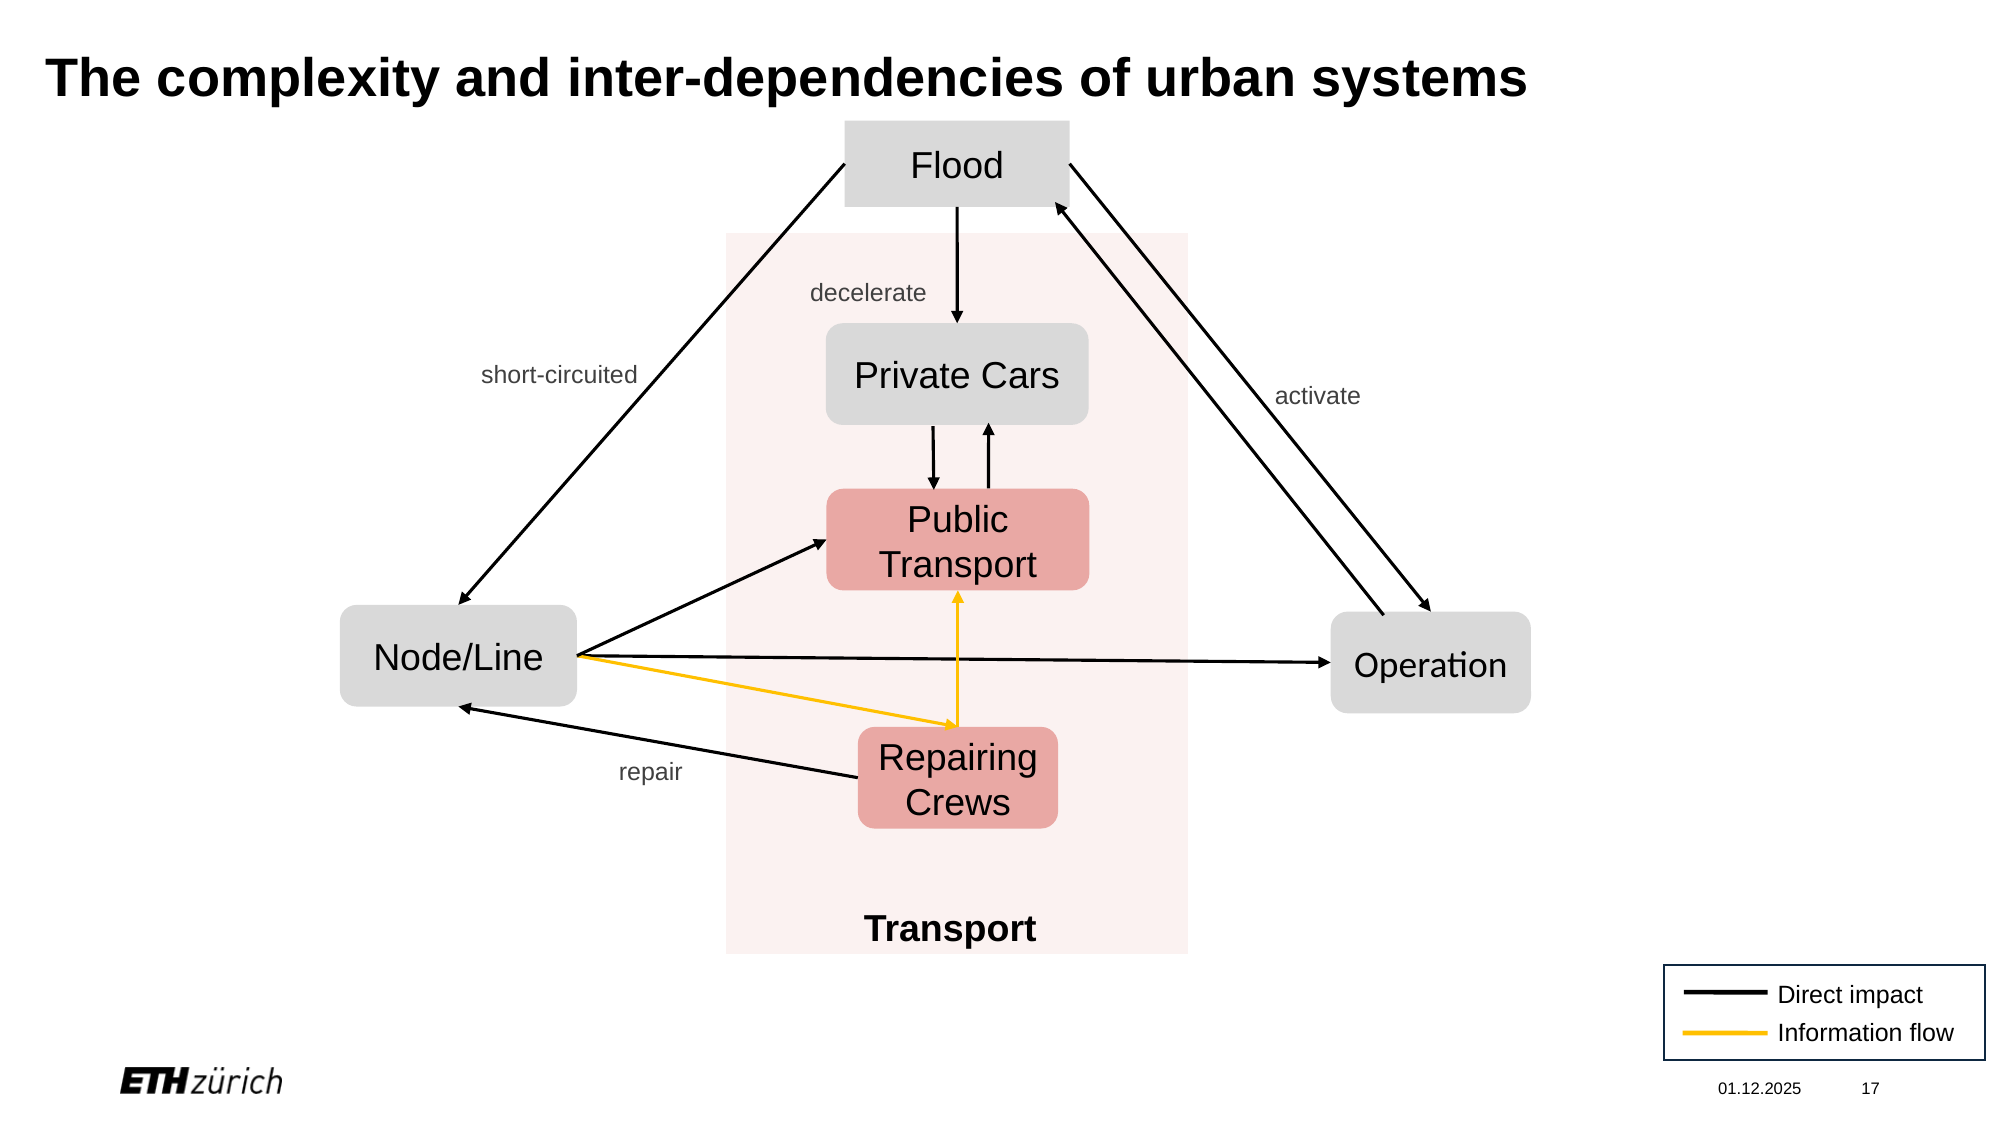

The complexity and inter-dependencies of urban systems
Flood

Transport
decelerate
Private Cars
short-circuited
activate
Public Transport
Node/Line
Operation
Repairing Crews
repair

Direct impact
Information flow
01.12.2025
17